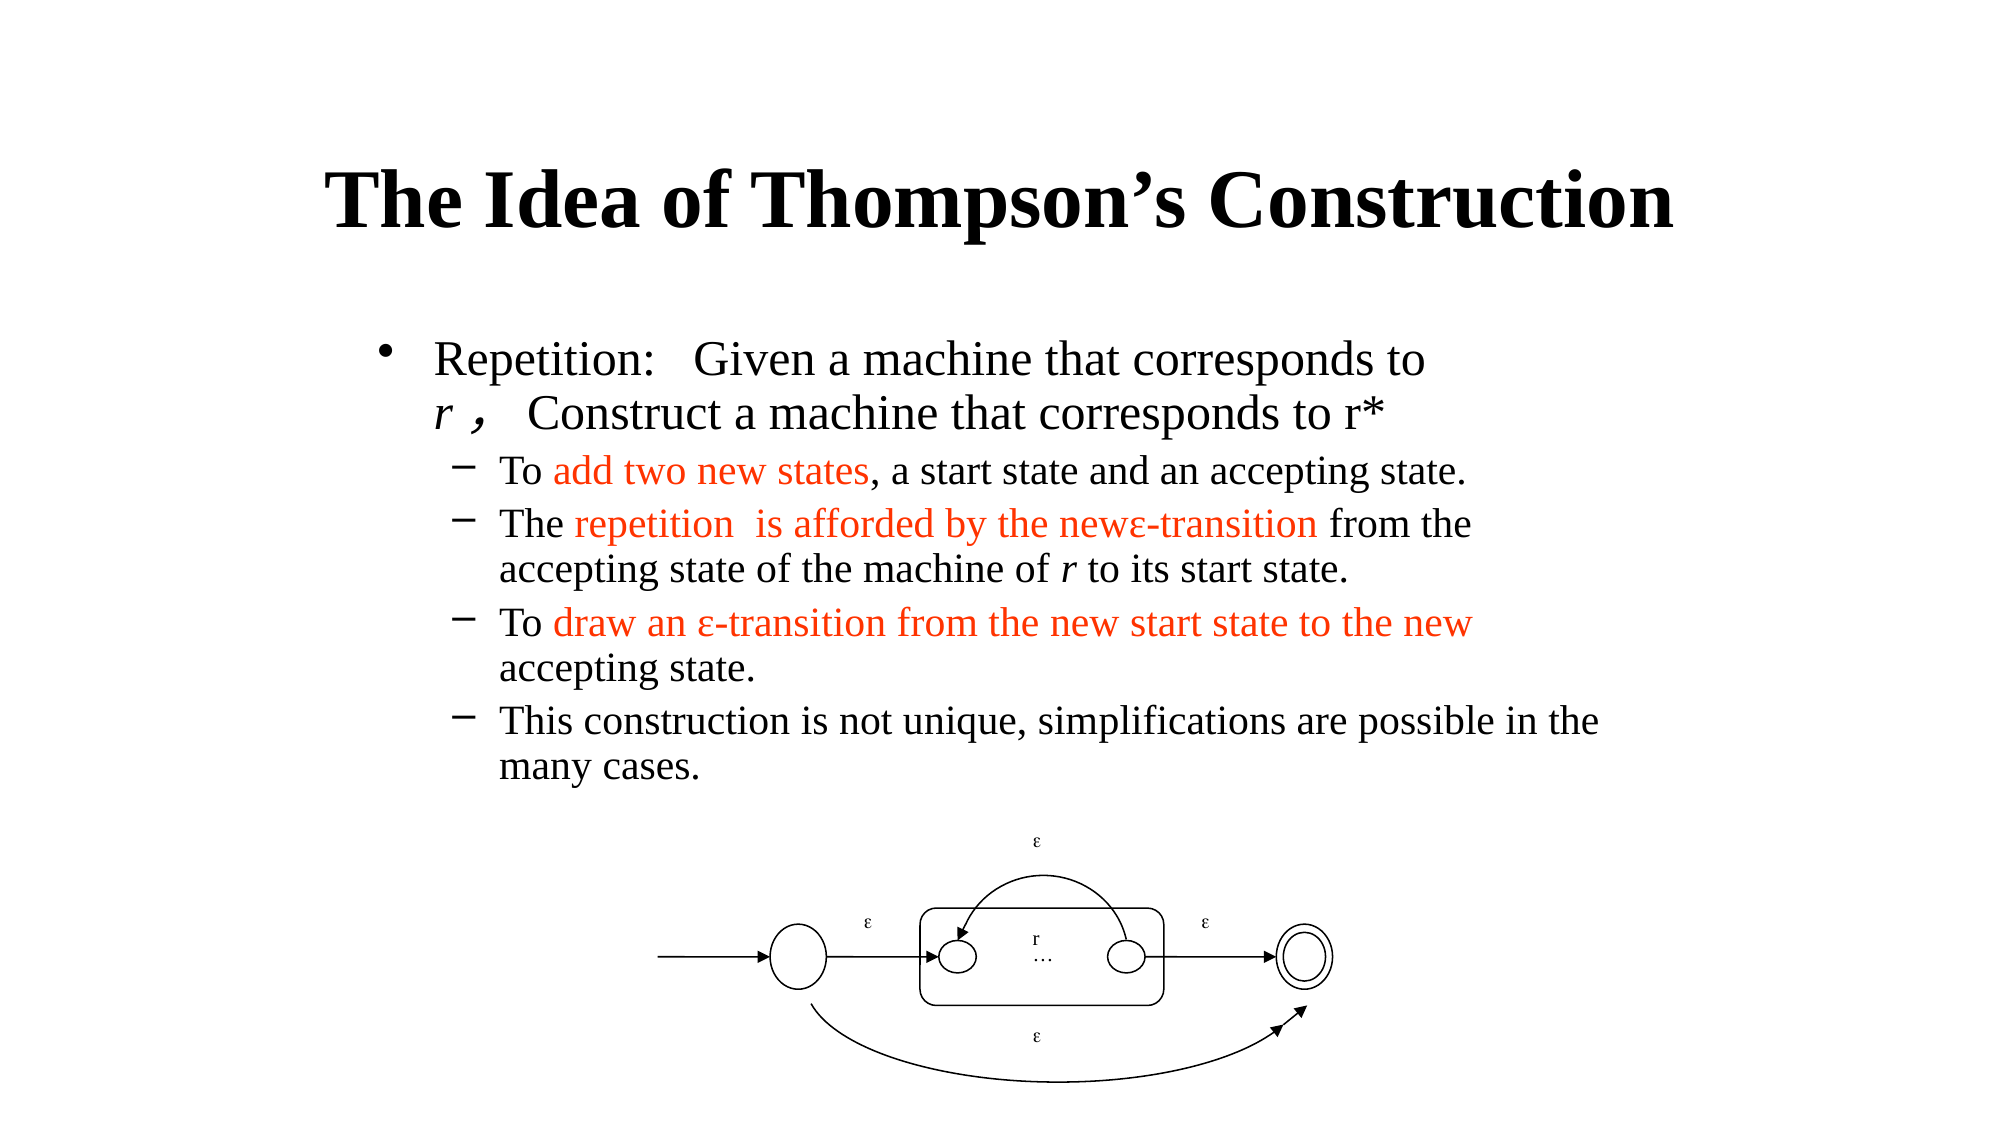

# The Idea of Thompson’s Construction
Repetition:   Given a machine that corresponds to r，Construct a machine that corresponds to r*
To add two new states, a start state and an accepting state.
The repetition  is afforded by the newε-transition from the accepting state of the machine of r to its start state.
To draw an ε-transition from the new start state to the new accepting state.
This construction is not unique, sim­plifications are possible in the many cases.
ε

ε

r
…

ε

ε